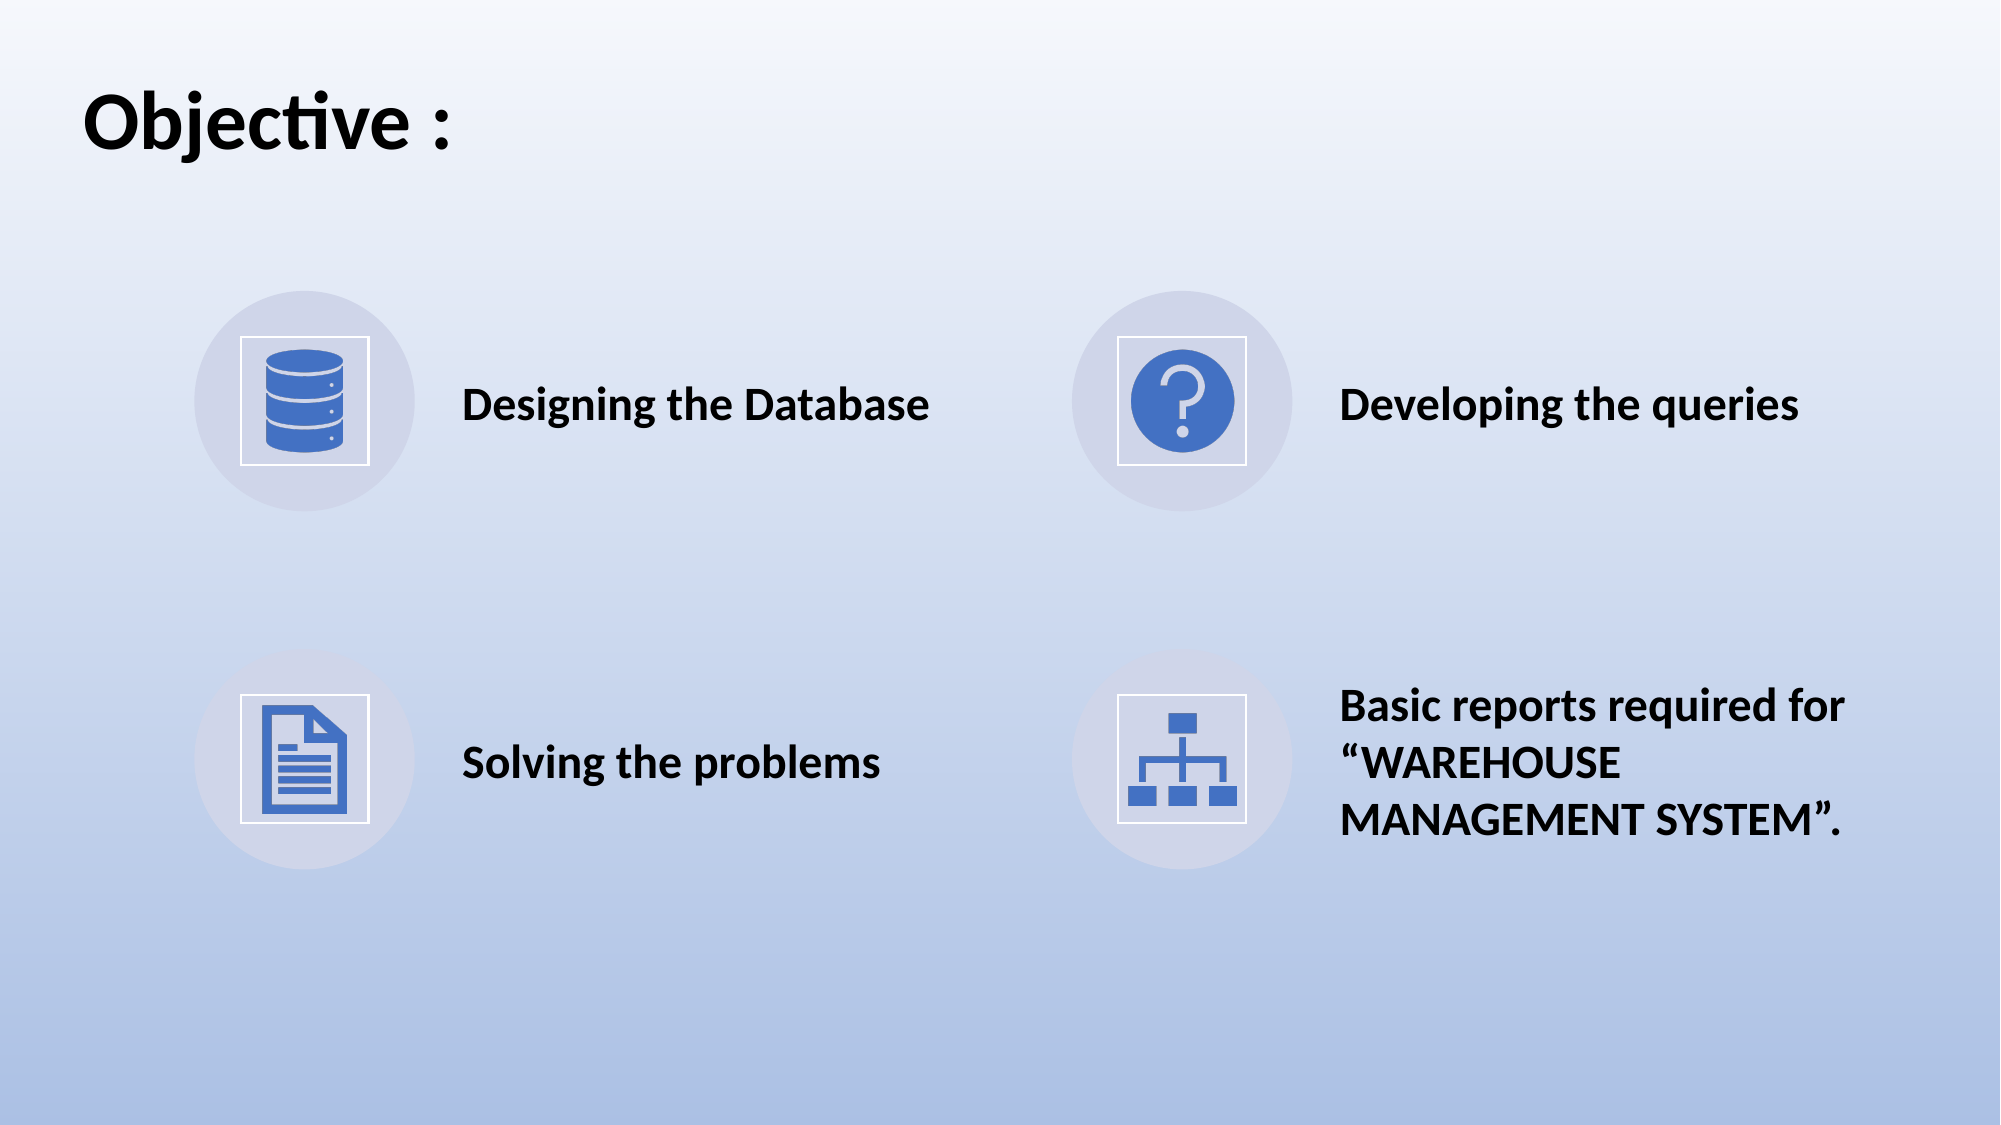

Objective :
Designing the Database
Developing the queries
Solving the problems
Basic reports required for  “WAREHOUSE MANAGEMENT SYSTEM”.